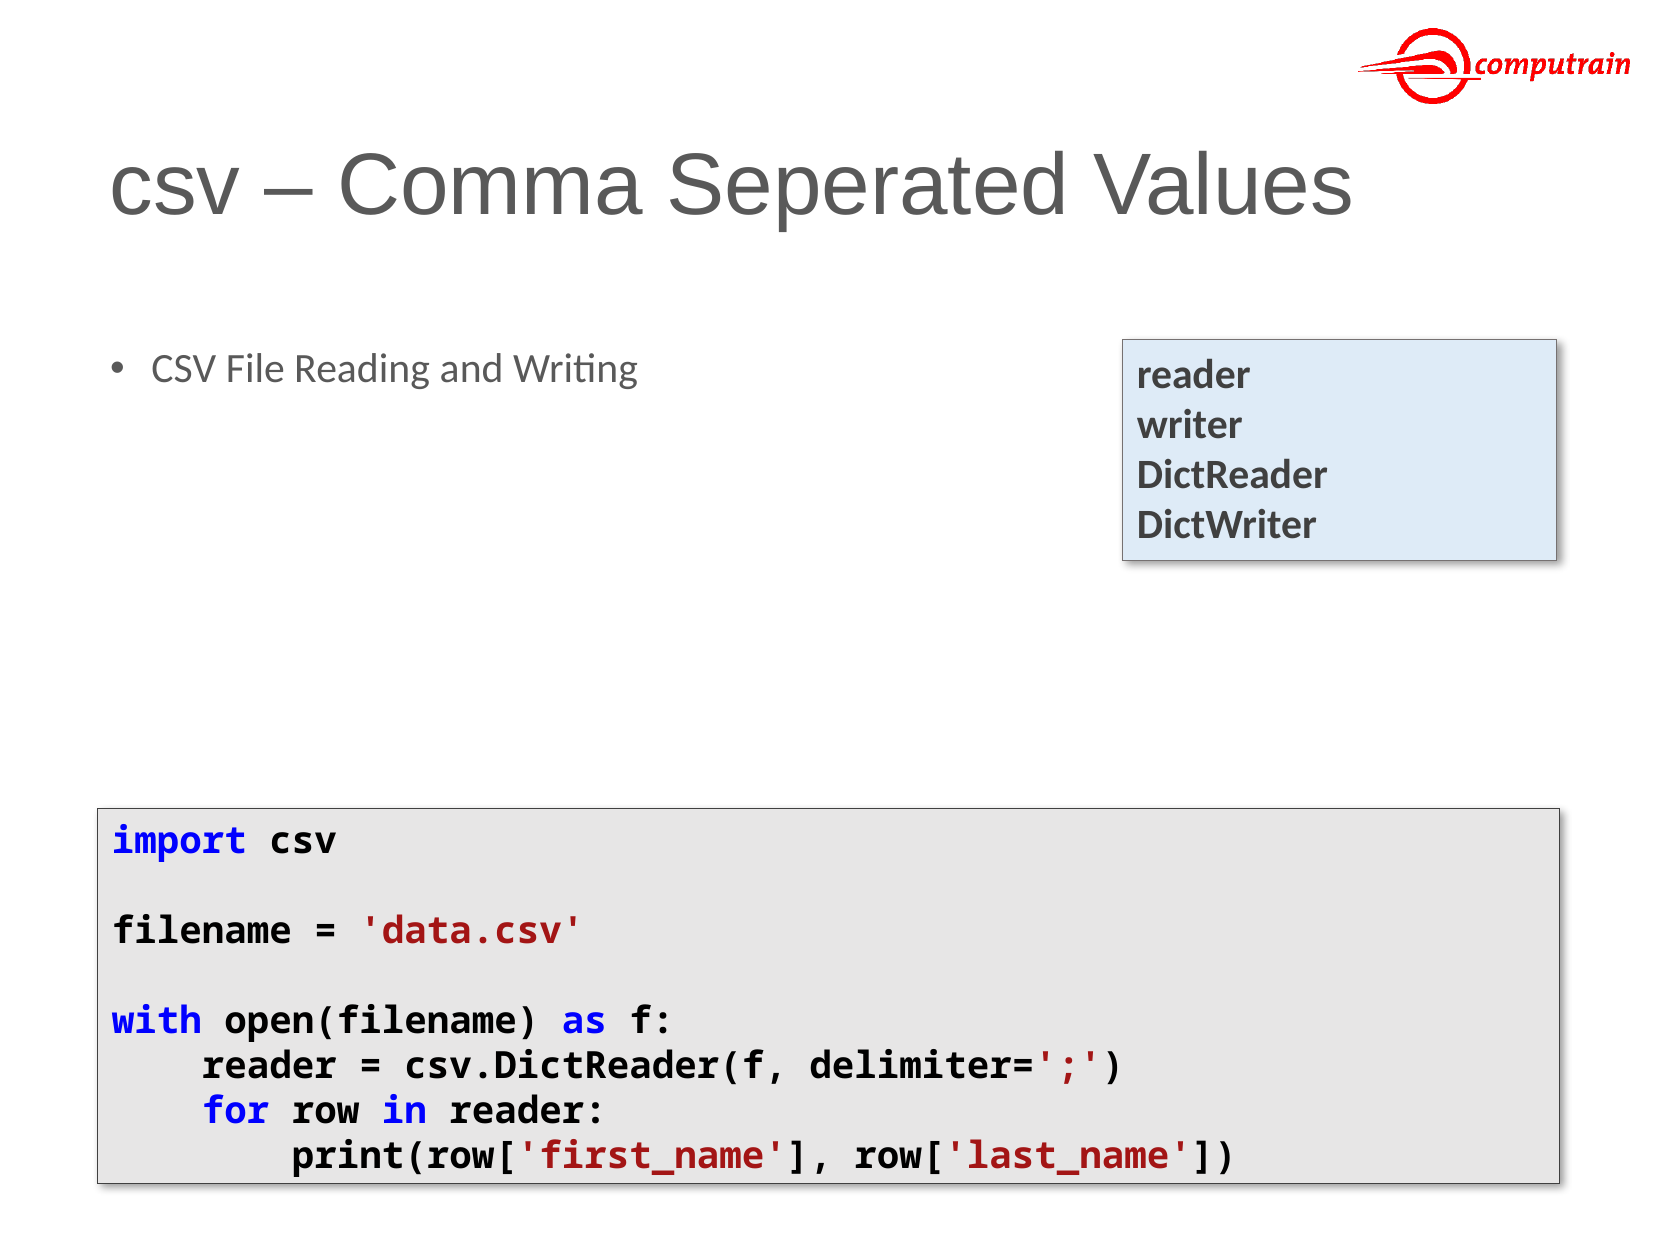

# csv – Comma Seperated Values
CSV File Reading and Writing

reader
writer
DictReader
DictWriter
import csv
filename = 'data.csv'
with open(filename) as f:
    reader = csv.DictReader(f, delimiter=';')
    for row in reader:
        print(row['first_name'], row['last_name'])